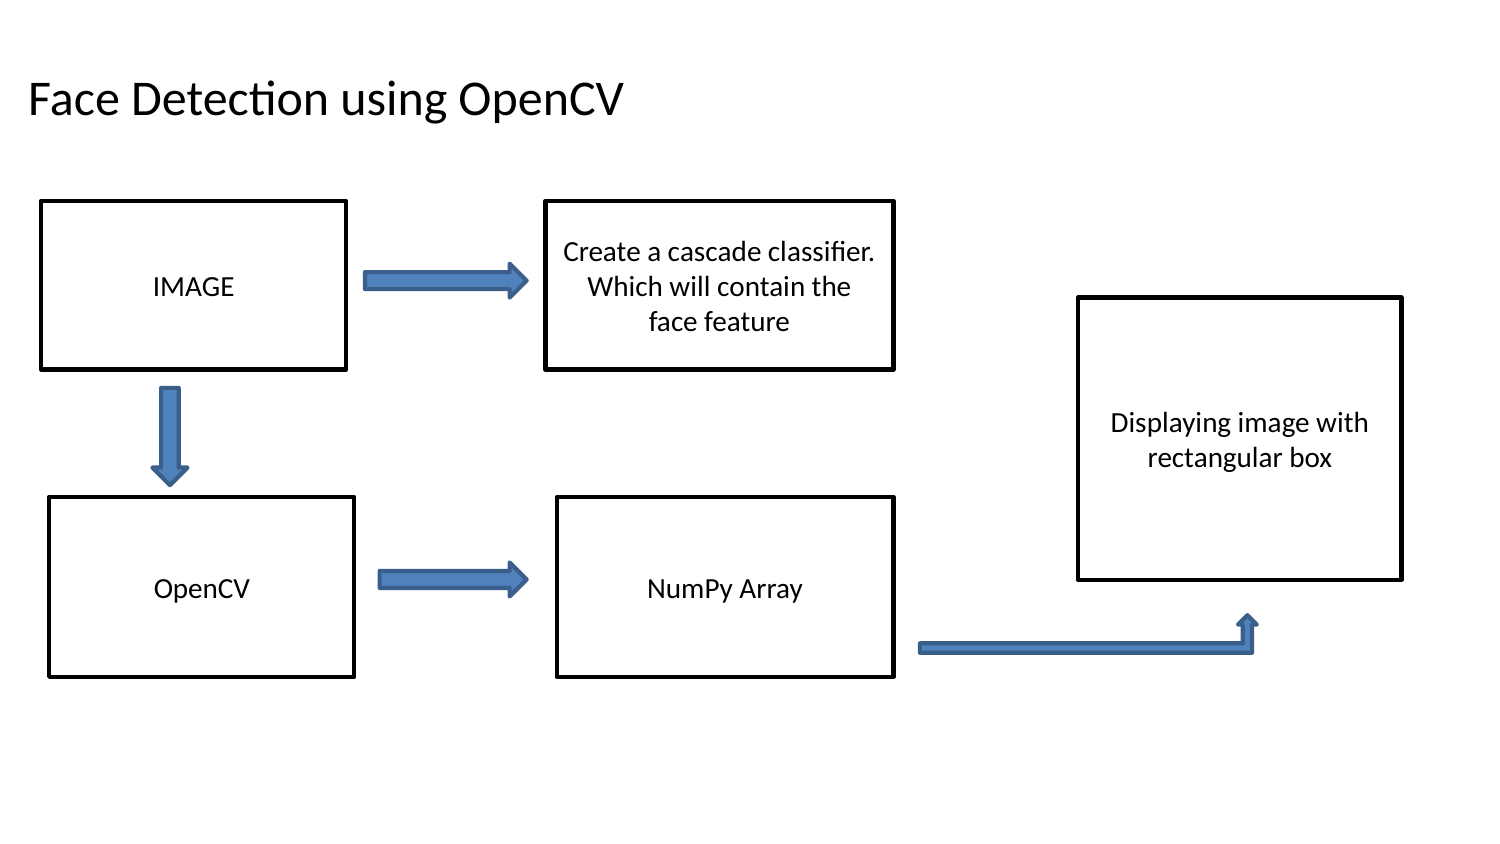

# Face Detection using OpenCV

IMAGE
Create a cascade classifier. Which will contain the face feature

Displaying image with rectangular box

OpenCV
NumPy Array